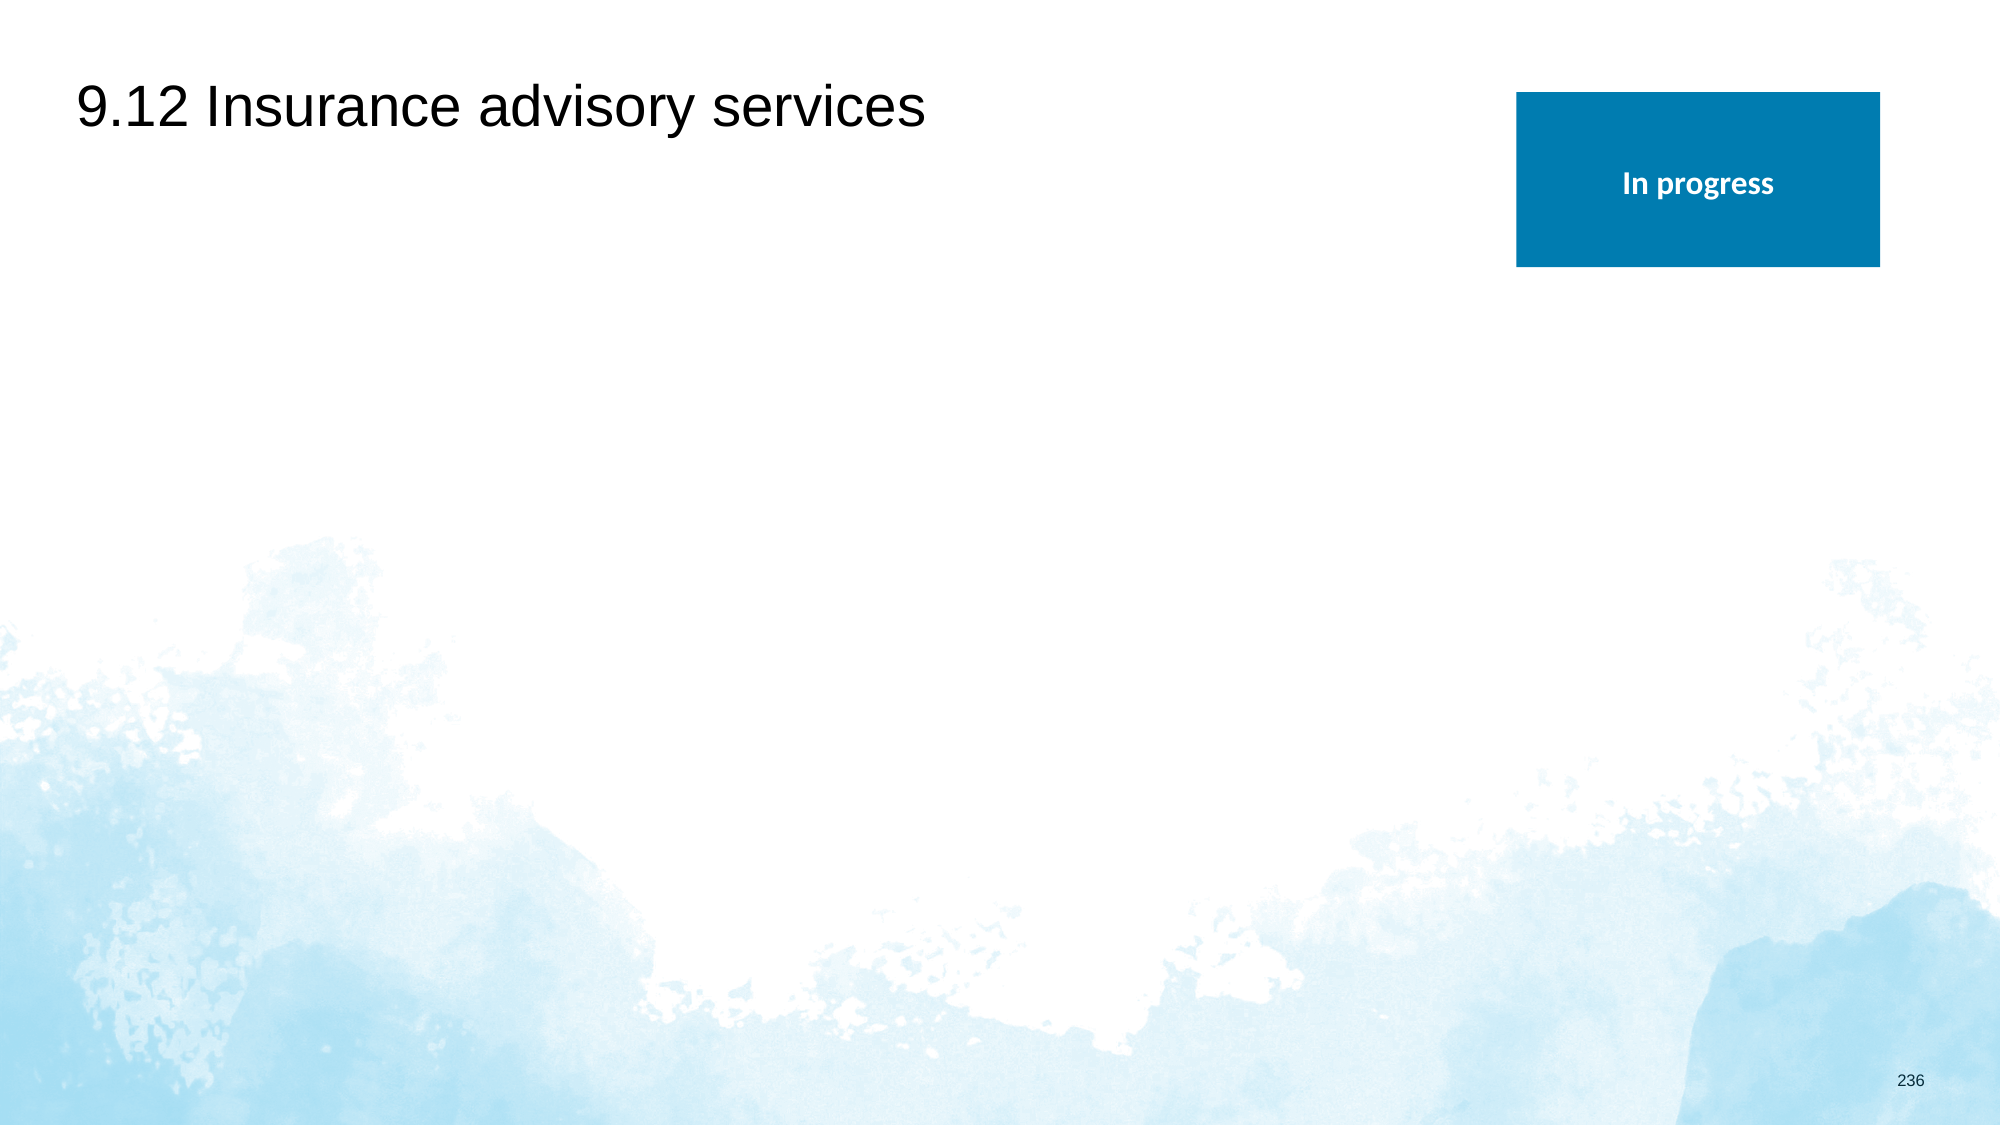

# 9.12 Insurance advisory services
In progress